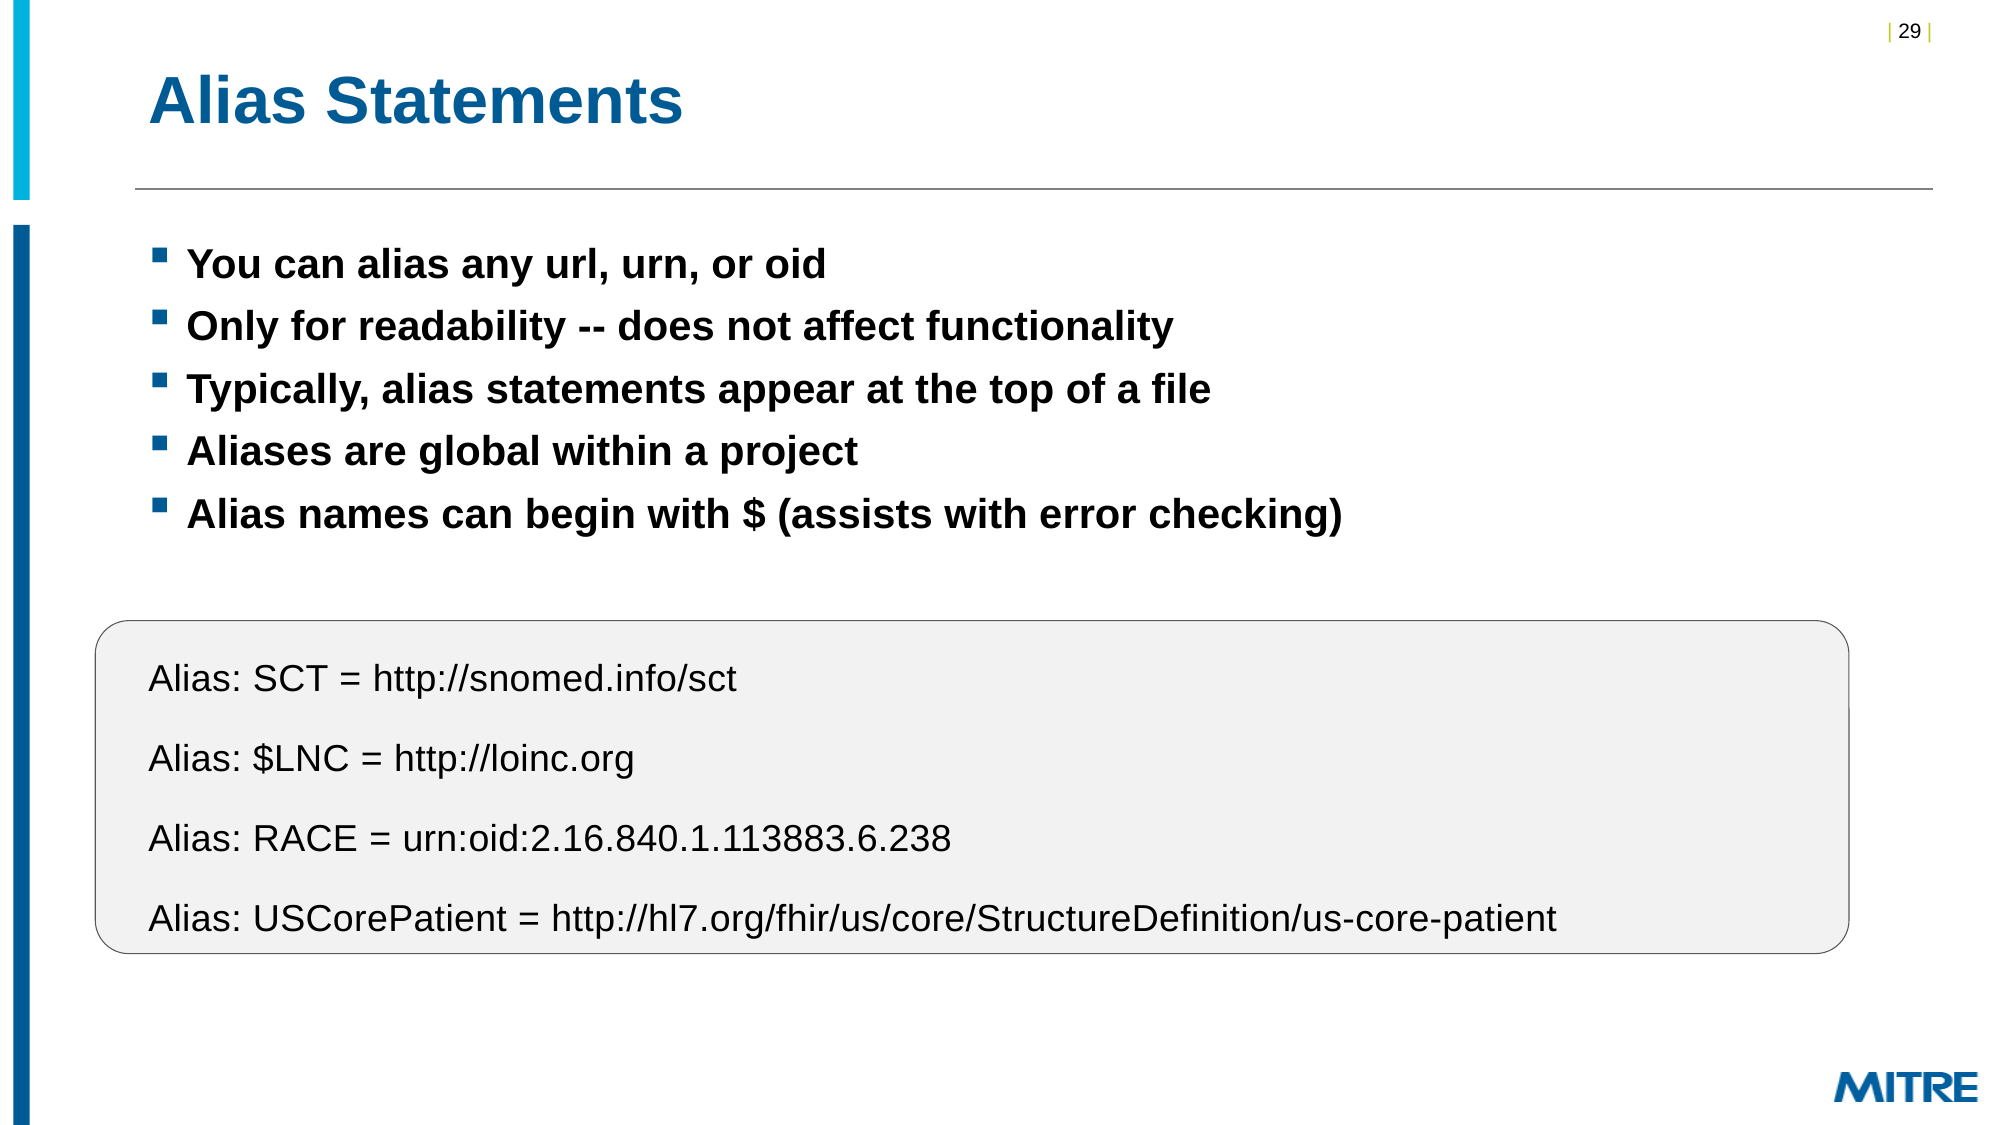

# Alias Statements
You can alias any url, urn, or oid
Only for readability -- does not affect functionality
Typically, alias statements appear at the top of a file
Aliases are global within a project
Alias names can begin with $ (assists with error checking)

Alias: SCT = http://snomed.info/sct
Alias: $LNC = http://loinc.org
Alias: RACE = urn:oid:2.16.840.1.113883.6.238
Alias: USCorePatient = http://hl7.org/fhir/us/core/StructureDefinition/us-core-patient